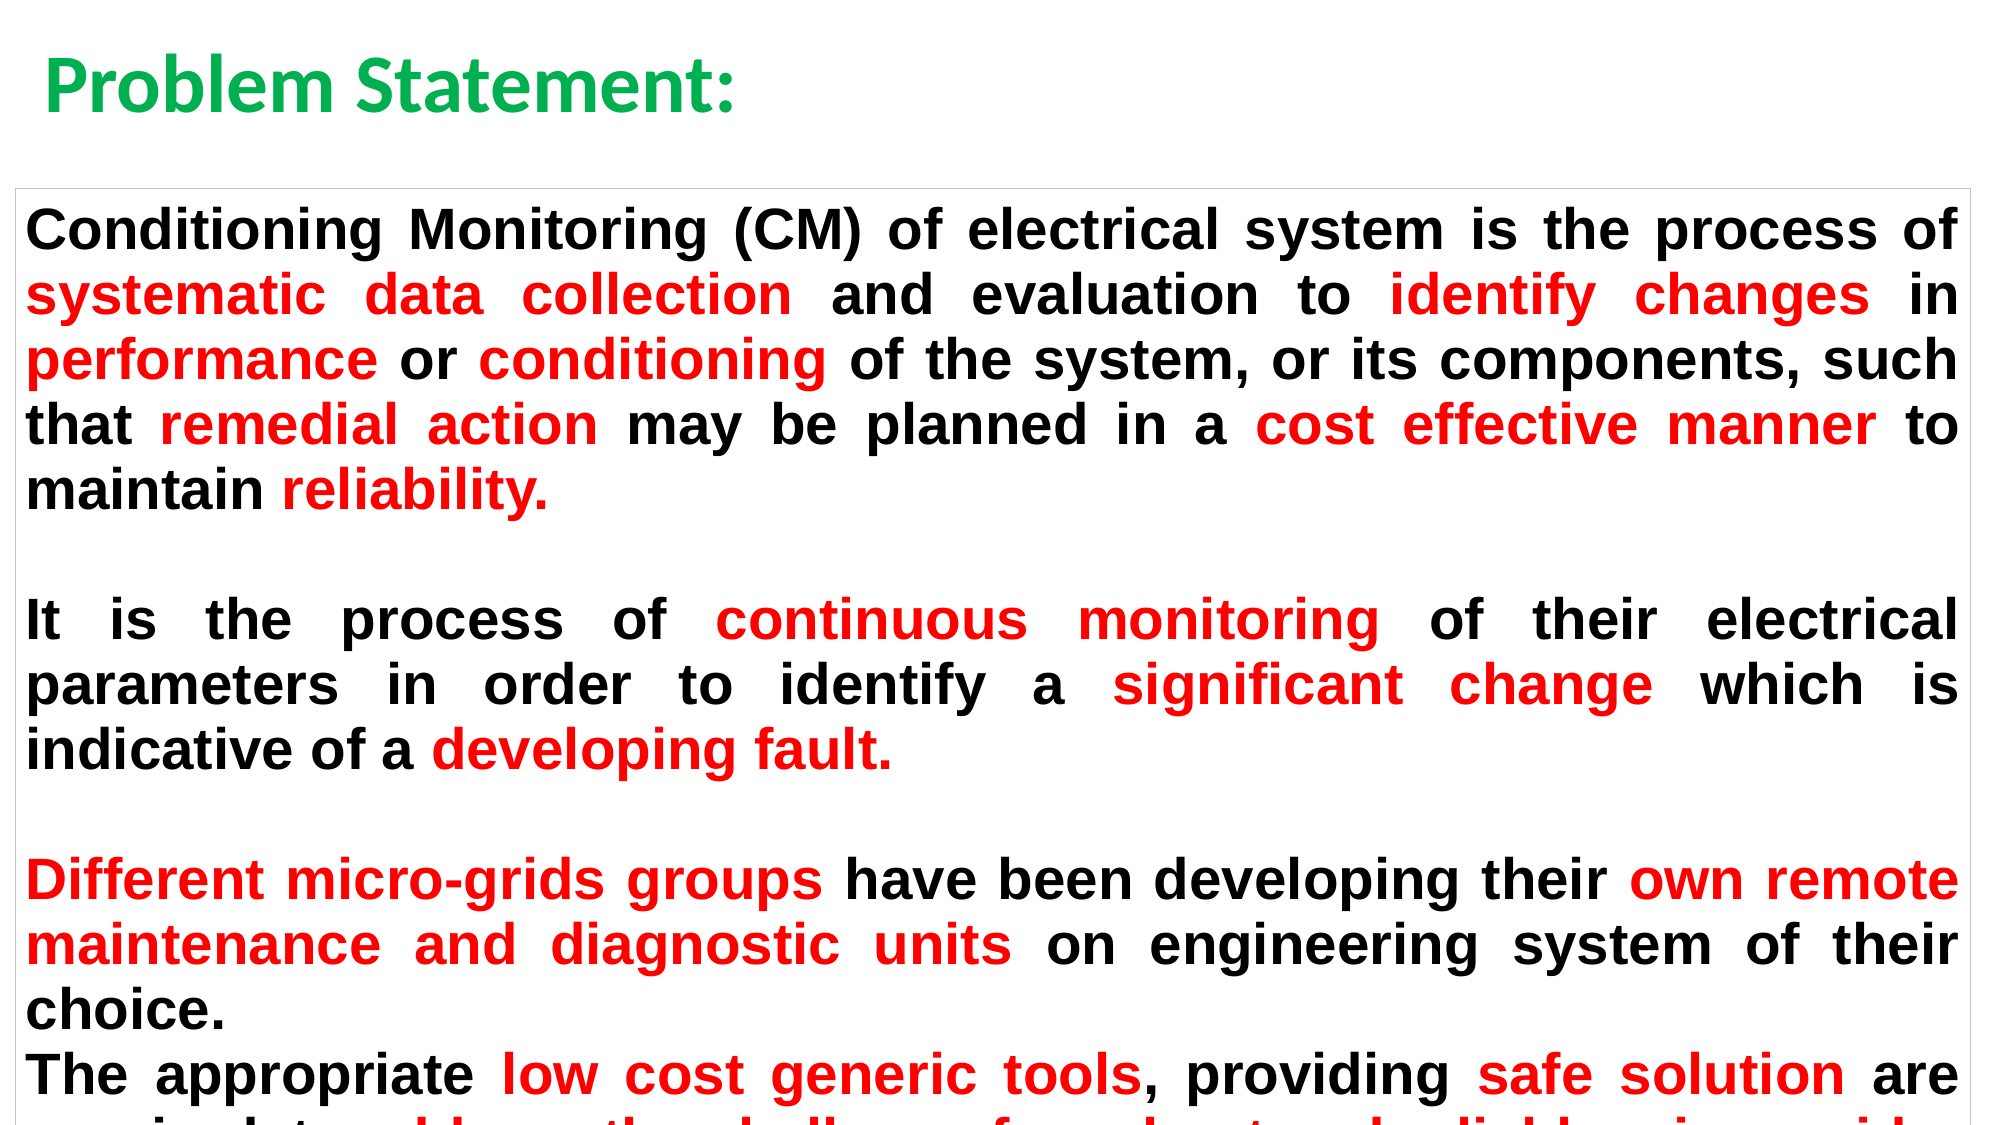

Problem Statement:
| Conditioning Monitoring (CM) of electrical system is the process of systematic data collection and evaluation to identify changes in performance or conditioning of the system, or its components, such that remedial action may be planned in a cost effective manner to maintain reliability. It is the process of continuous monitoring of their electrical parameters in order to identify a significant change which is indicative of a developing fault. Different micro-grids groups have been developing their own remote maintenance and diagnostic units on engineering system of their choice. The appropriate low cost generic tools, providing safe solution are required, to address the challenge for robust and reliable micro grids. |
| --- |